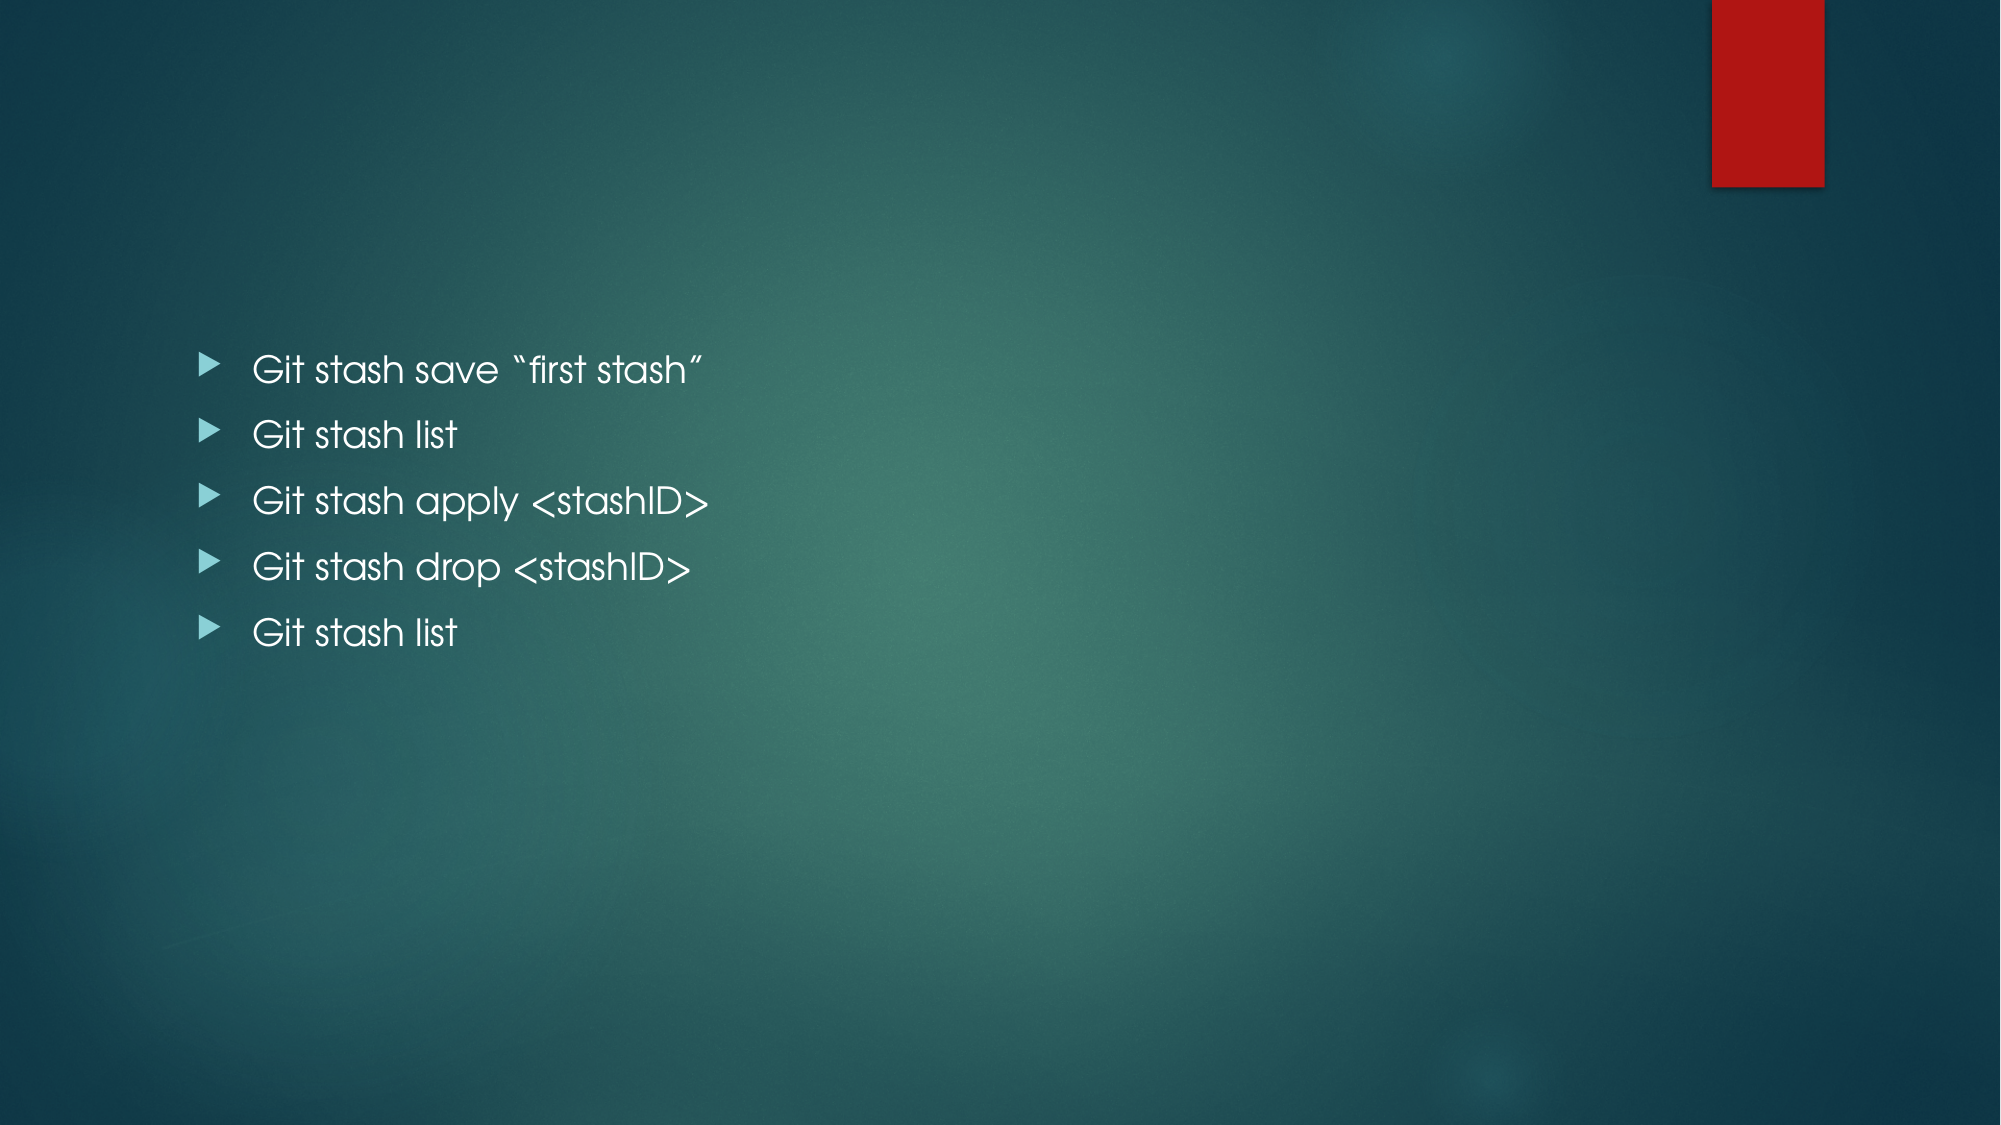

#

Git stash save “first stash”
Git stash list
Git stash apply <stashID>
Git stash drop <stashID>
Git stash list